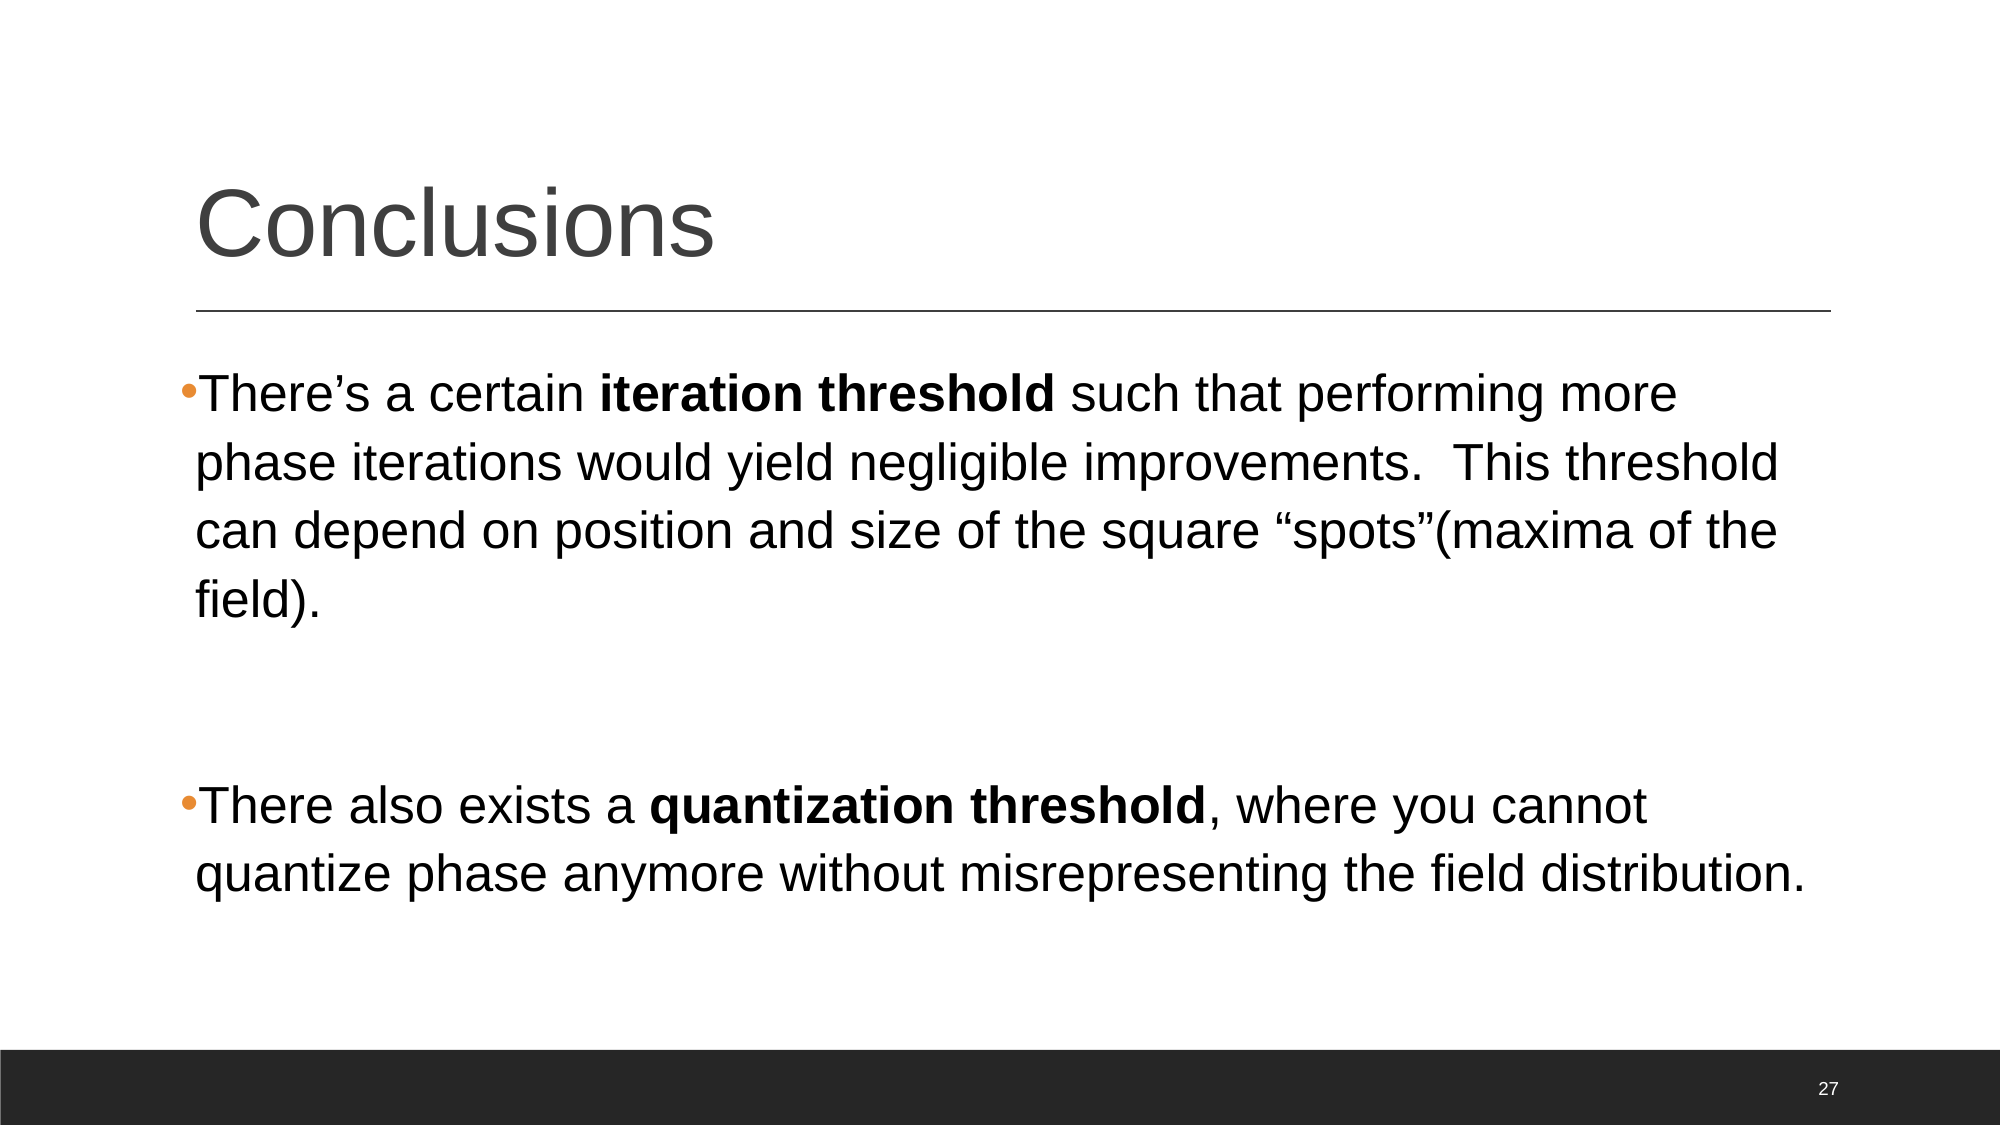

# Conclusions
There’s a certain iteration threshold such that performing more phase iterations would yield negligible improvements.  This threshold can depend on position and size of the square “spots”(maxima of the field).

There also exists a quantization threshold, where you cannot quantize phase anymore without misrepresenting the field distribution.

27